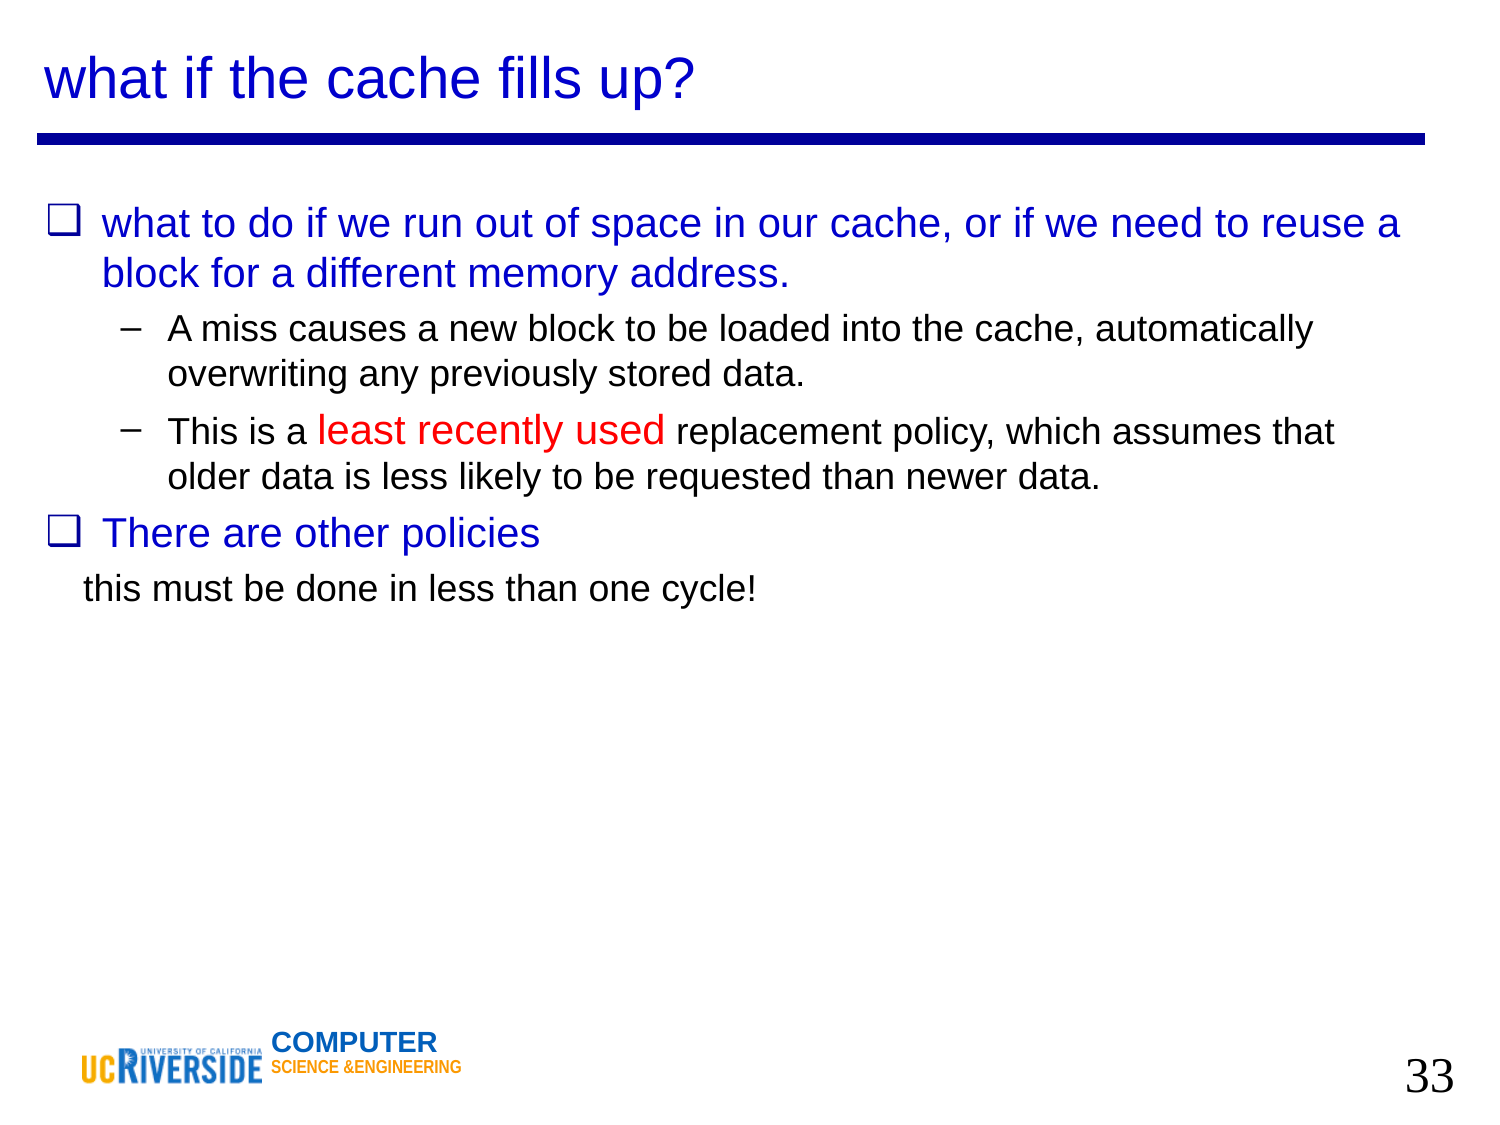

# what if the cache fills up?
what to do if we run out of space in our cache, or if we need to reuse a block for a different memory address.
A miss causes a new block to be loaded into the cache, automatically overwriting any previously stored data.
This is a least recently used replacement policy, which assumes that older data is less likely to be requested than newer data.
There are other policies
this must be done in less than one cycle!
33